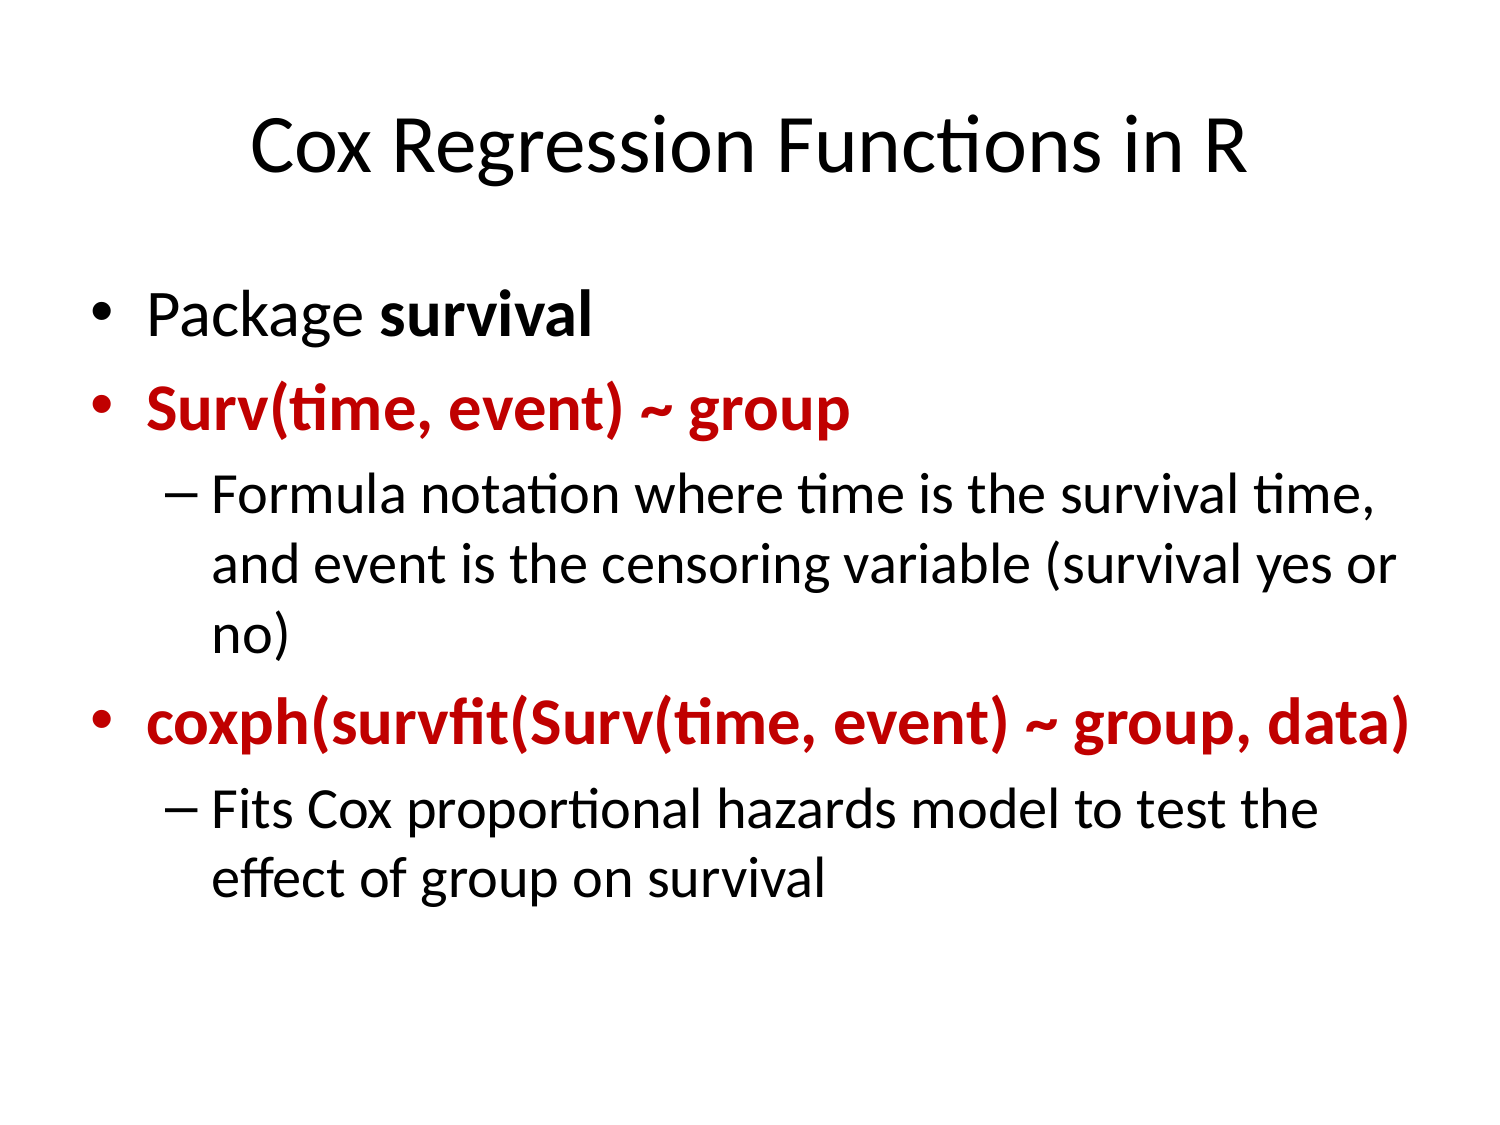

# Cox Regression Functions in R
Package survival
Surv(time, event) ~ group
Formula notation where time is the survival time, and event is the censoring variable (survival yes or no)
coxph(survfit(Surv(time, event) ~ group, data)
Fits Cox proportional hazards model to test the effect of group on survival